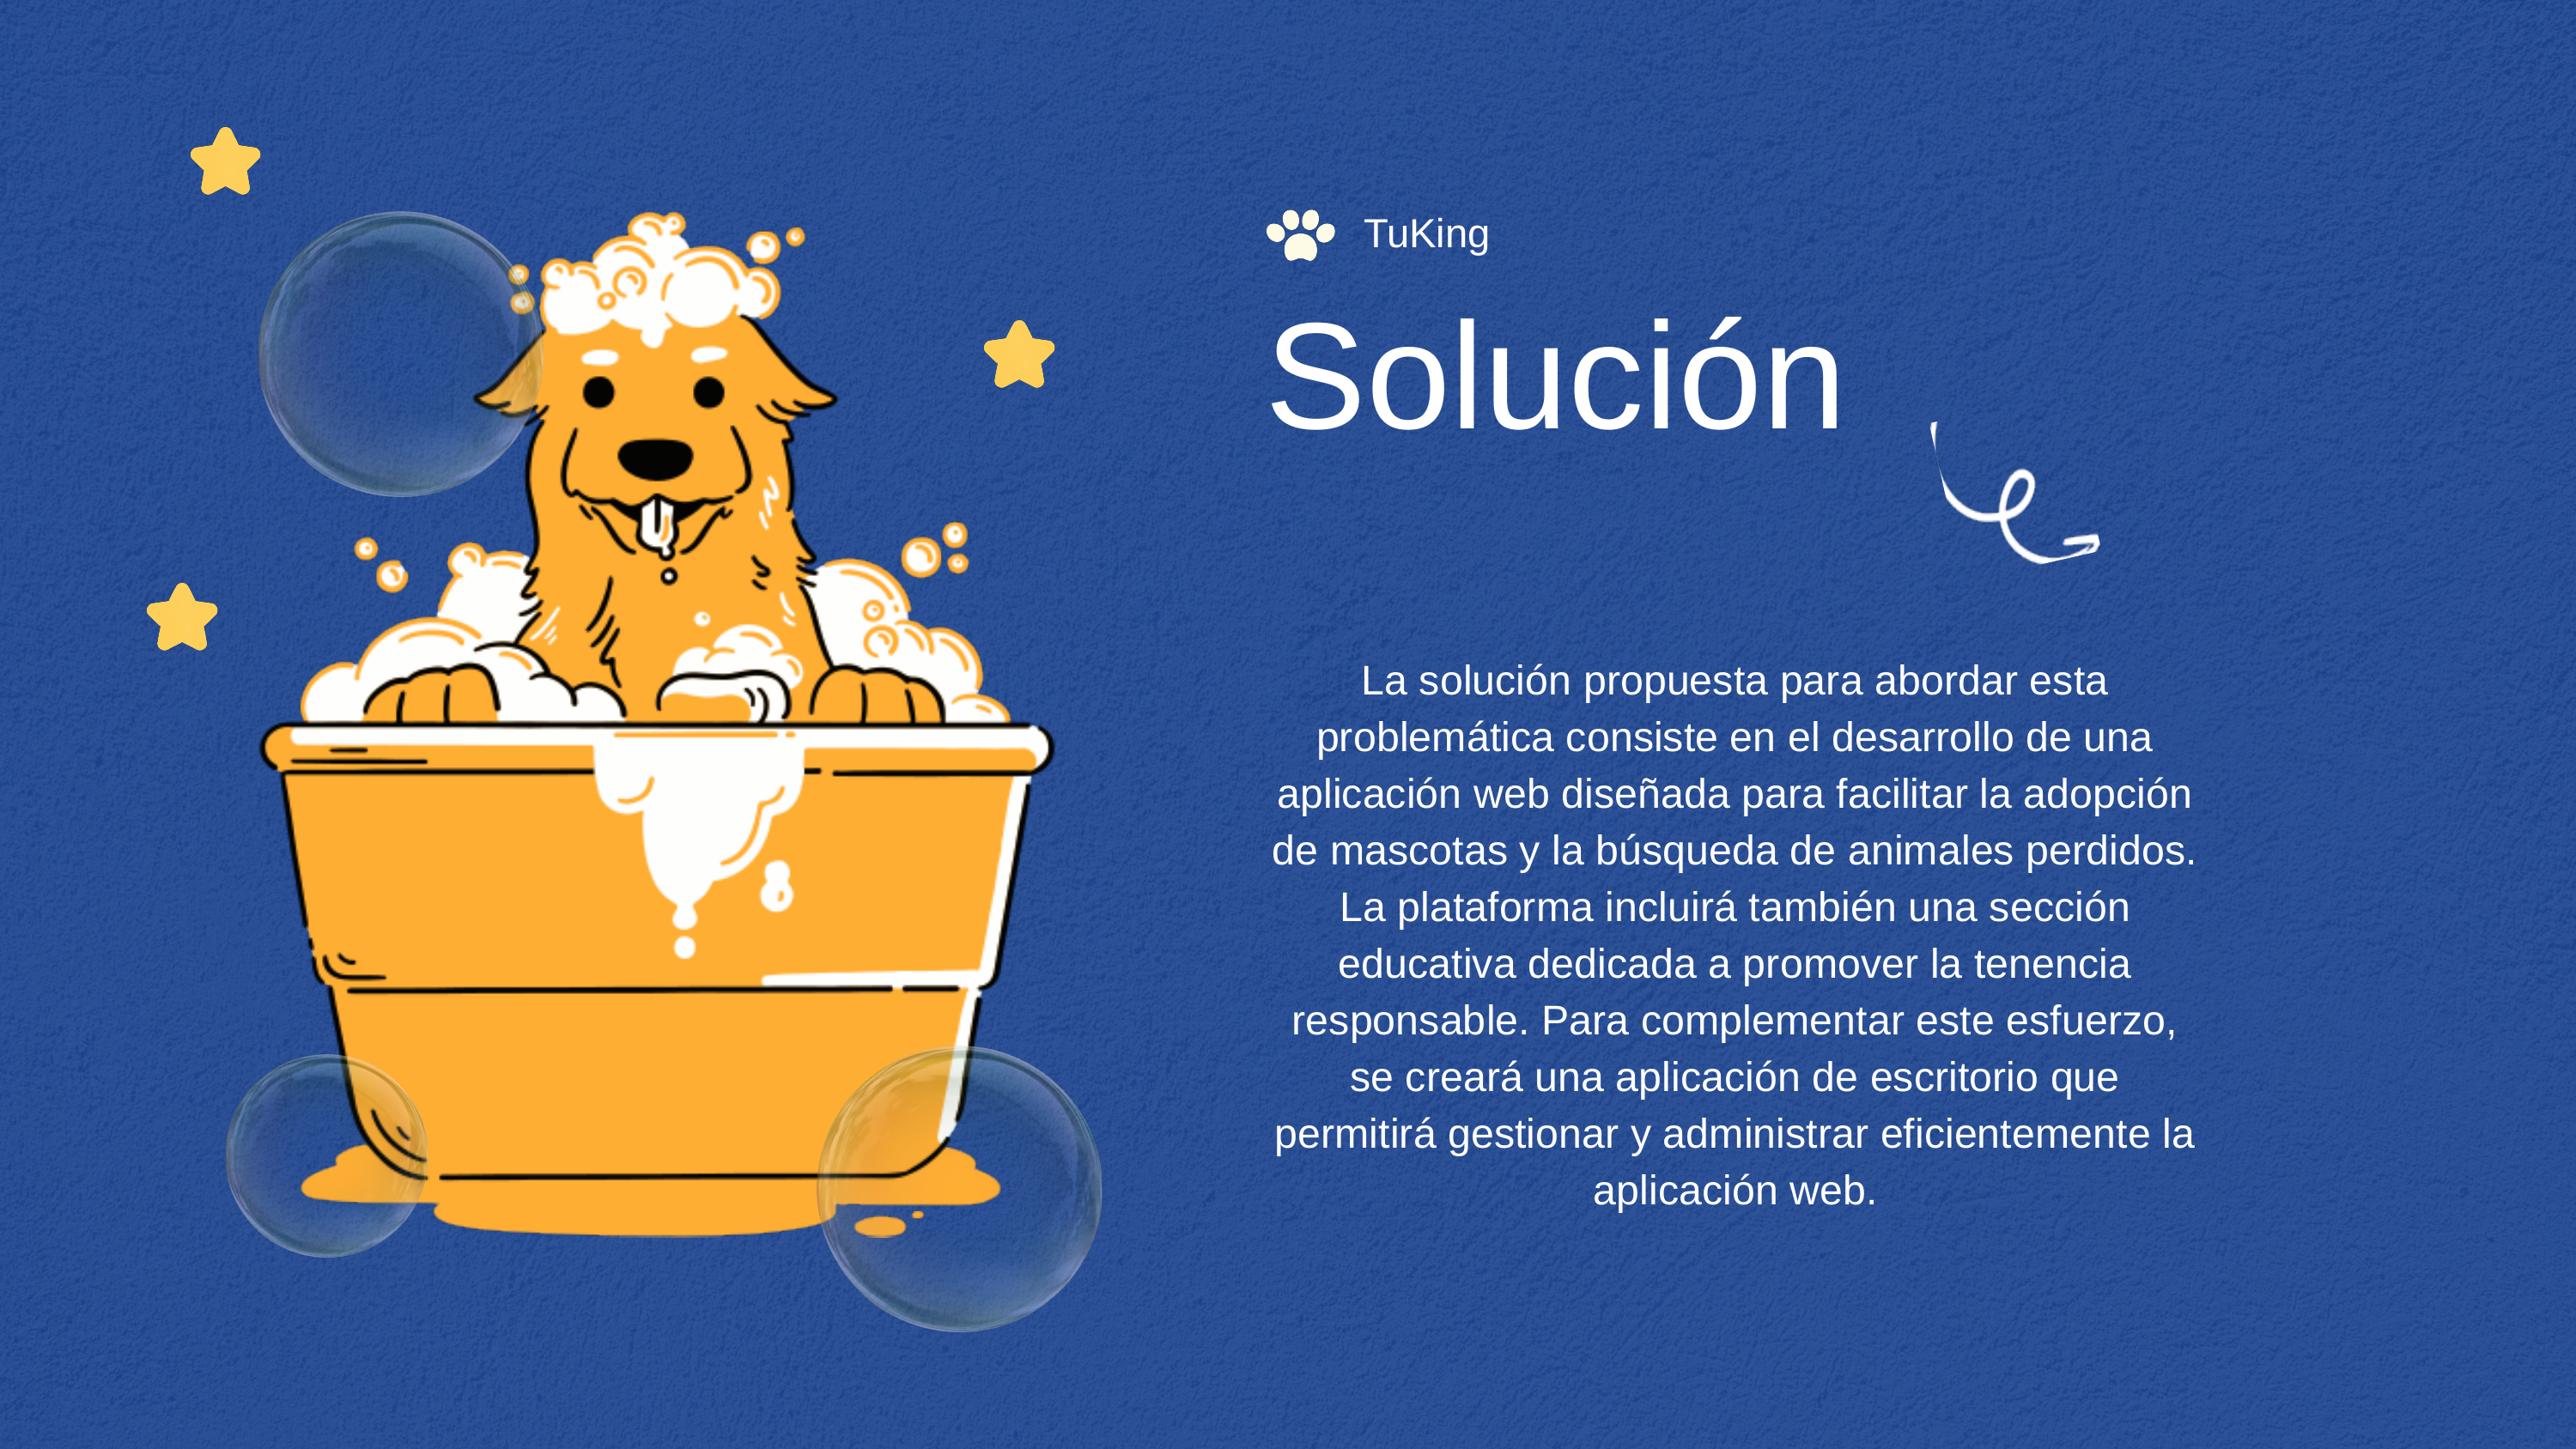

TuKing

Solución

La solución propuesta para abordar esta problemática consiste en el desarrollo de una aplicación web diseñada para facilitar la adopción de mascotas y la búsqueda de animales perdidos. La plataforma incluirá también una sección educativa dedicada a promover la tenencia responsable. Para complementar este esfuerzo, se creará una aplicación de escritorio que permitirá gestionar y administrar eficientemente la aplicación web.